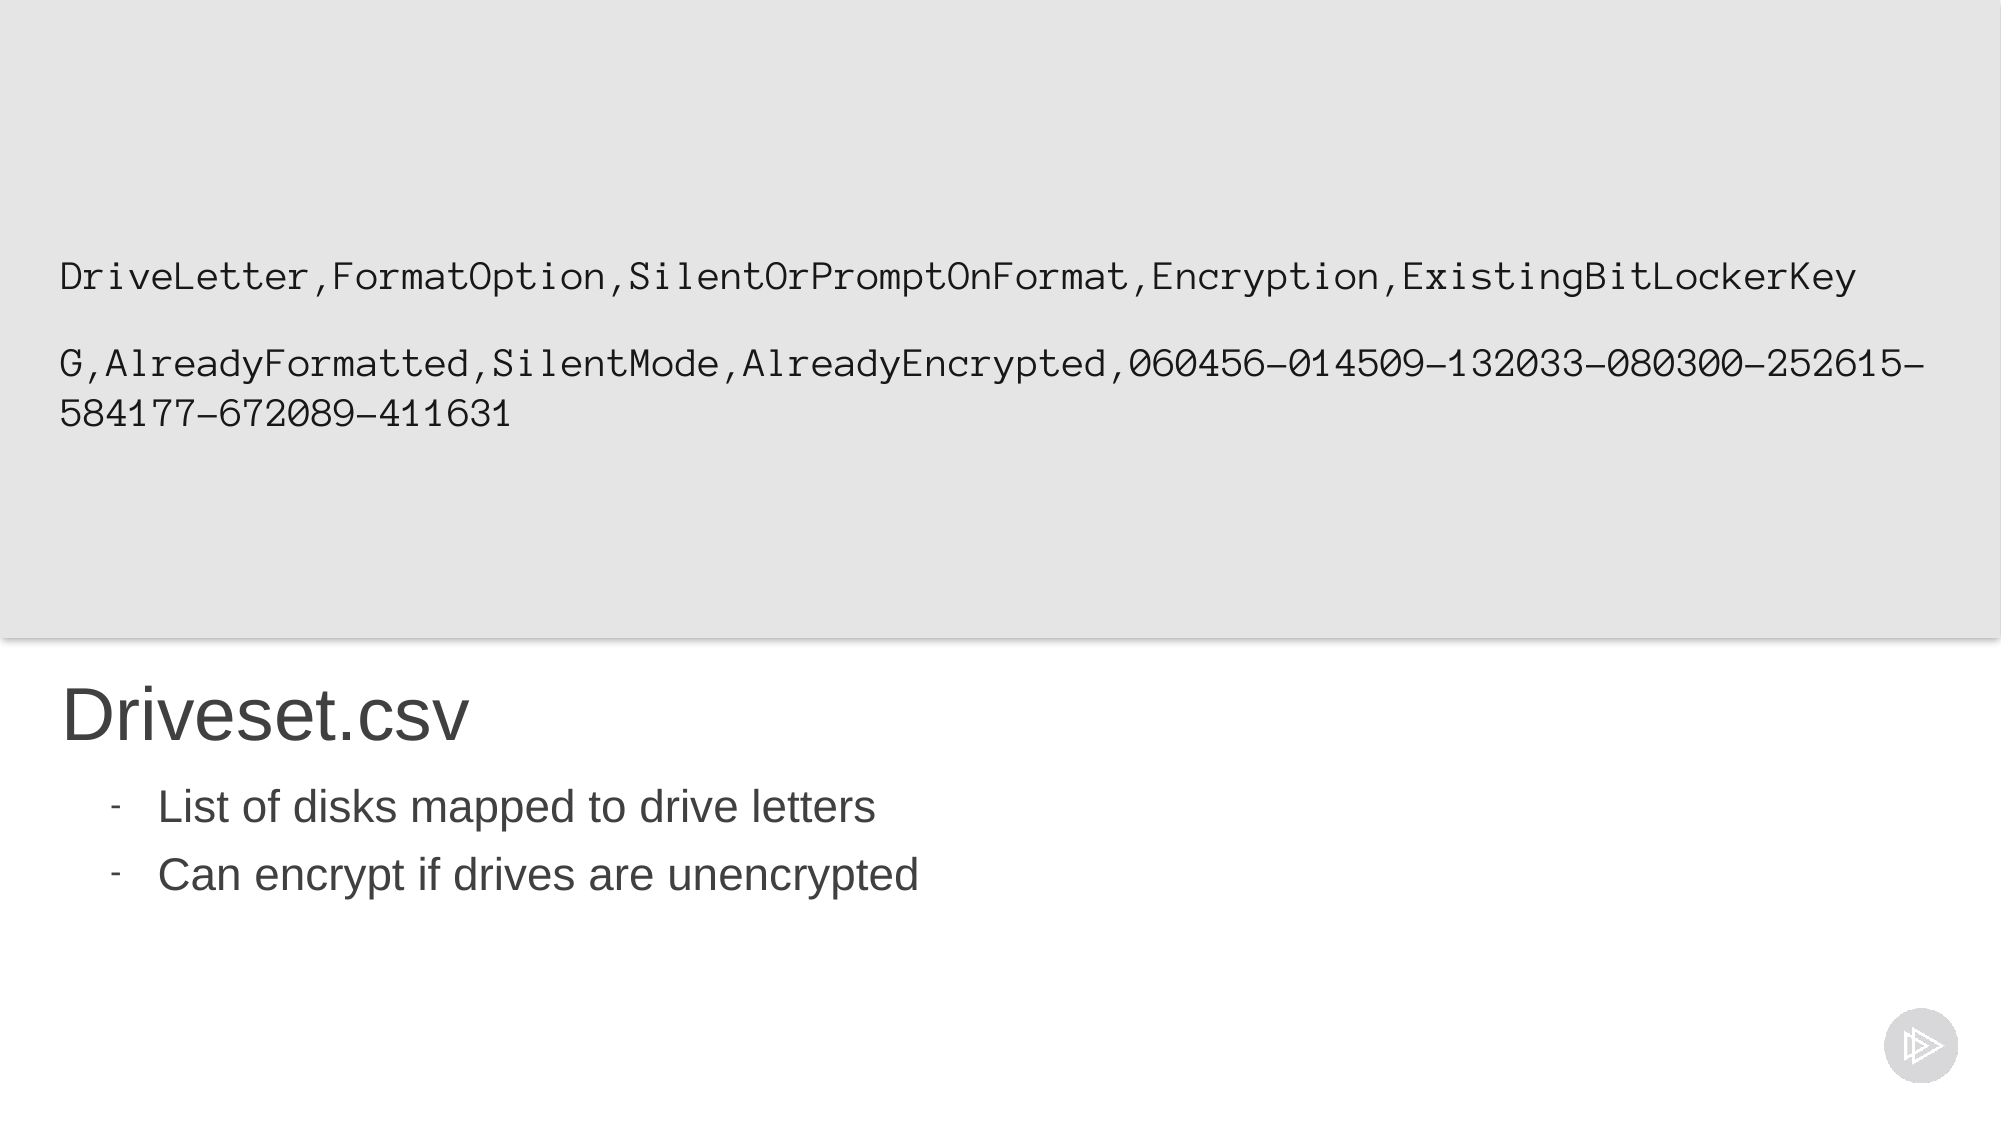

DriveLetter,FormatOption,SilentOrPromptOnFormat,Encryption,ExistingBitLockerKey
G,AlreadyFormatted,SilentMode,AlreadyEncrypted,060456-014509-132033-080300-252615-584177-672089-411631
# Driveset.csv
List of disks mapped to drive letters
Can encrypt if drives are unencrypted